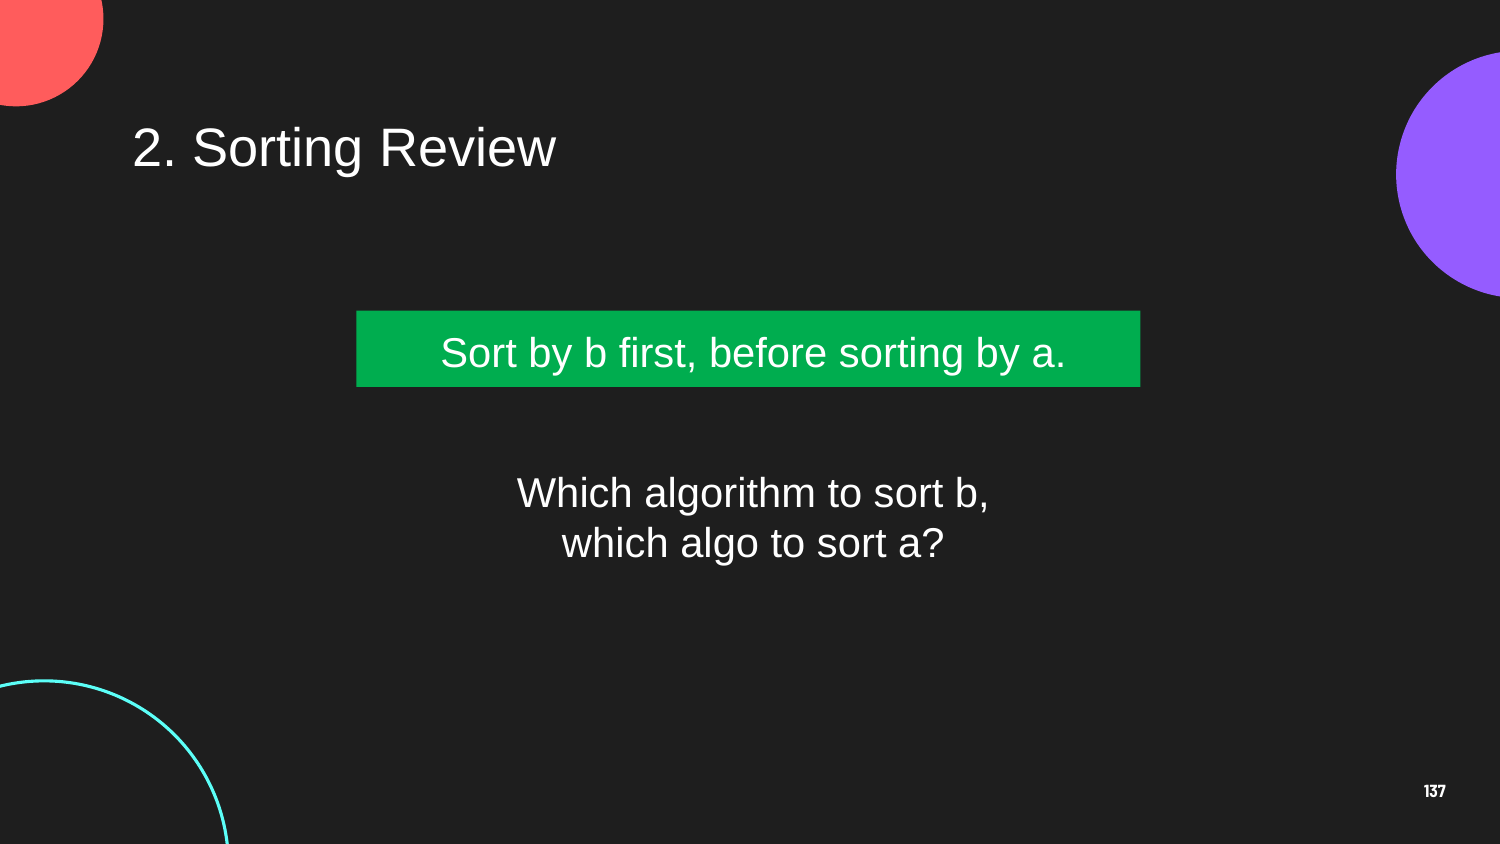

2. Sorting Review

Sort by b first, before sorting by a.

Which algorithm to sort b,
which algo to sort a?

137